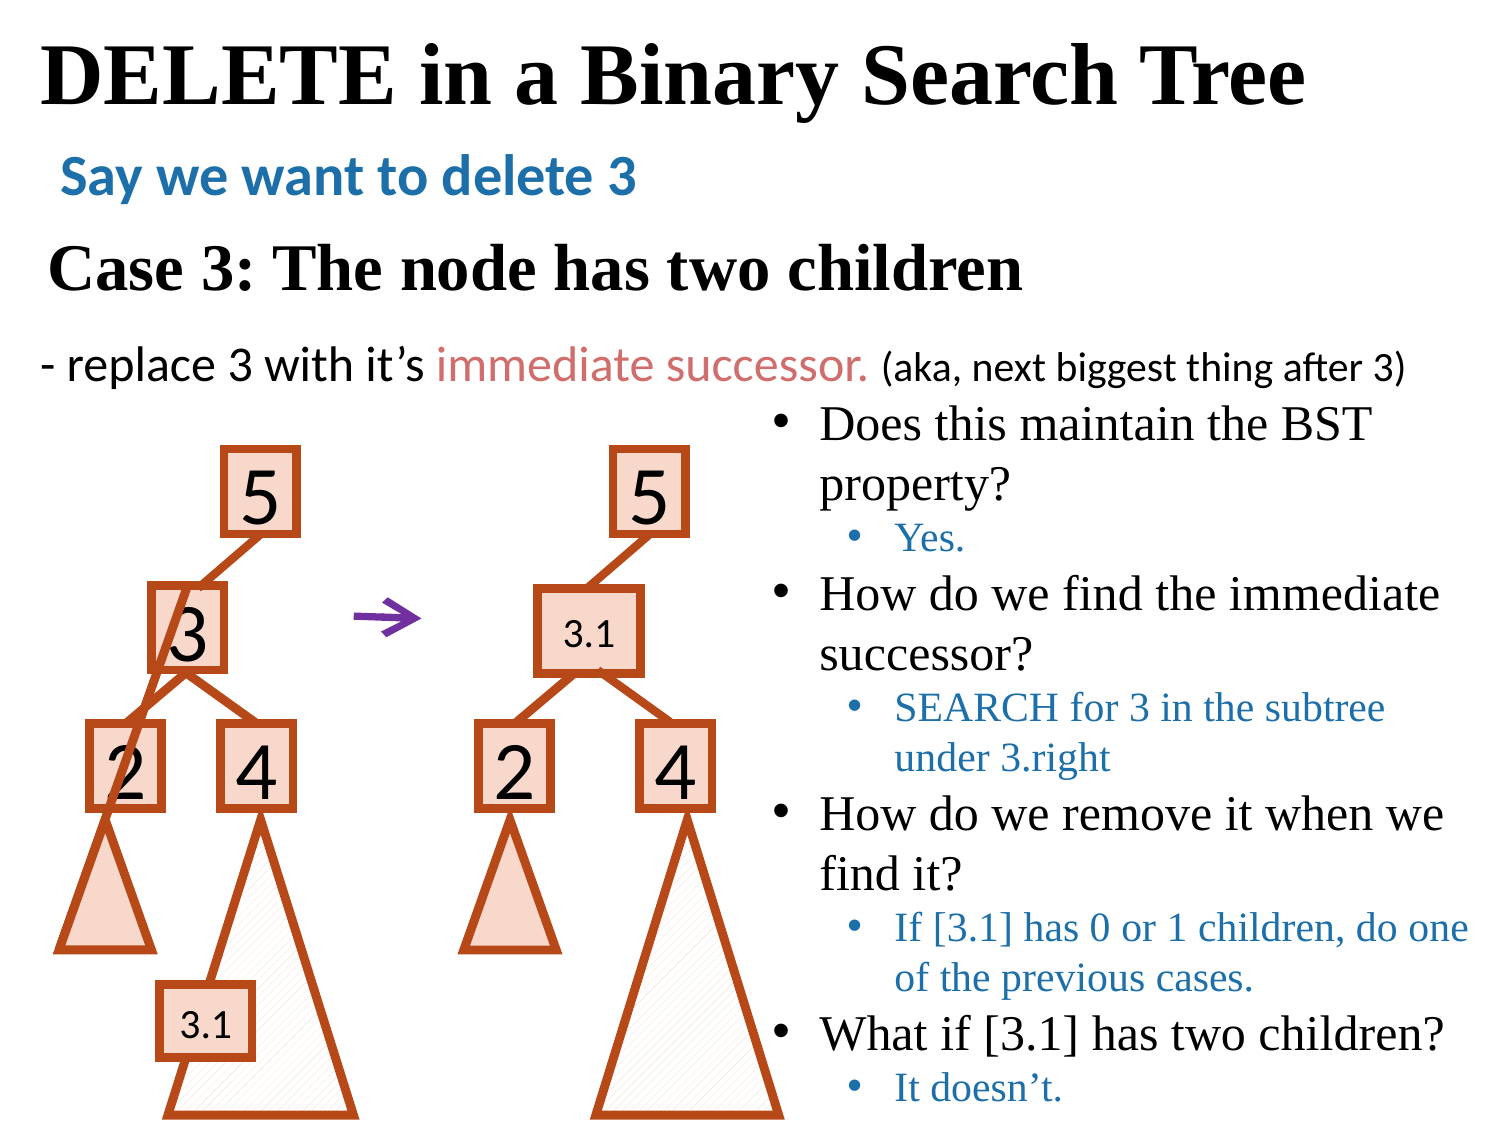

# DELETE in a Binary Search Tree
Say we want to delete 3
Case 3: The node has two children
- replace 3 with it’s immediate successor. (aka, next biggest thing after 3)
Does this maintain the BST property?
Yes.
How do we find the immediate successor?
SEARCH for 3 in the subtree under 3.right
How do we remove it when we find it?
If [3.1] has 0 or 1 children, do one of the previous cases.
What if [3.1] has two children?
It doesn’t.
5
5
3
2
4

3.1
2

4

3.1